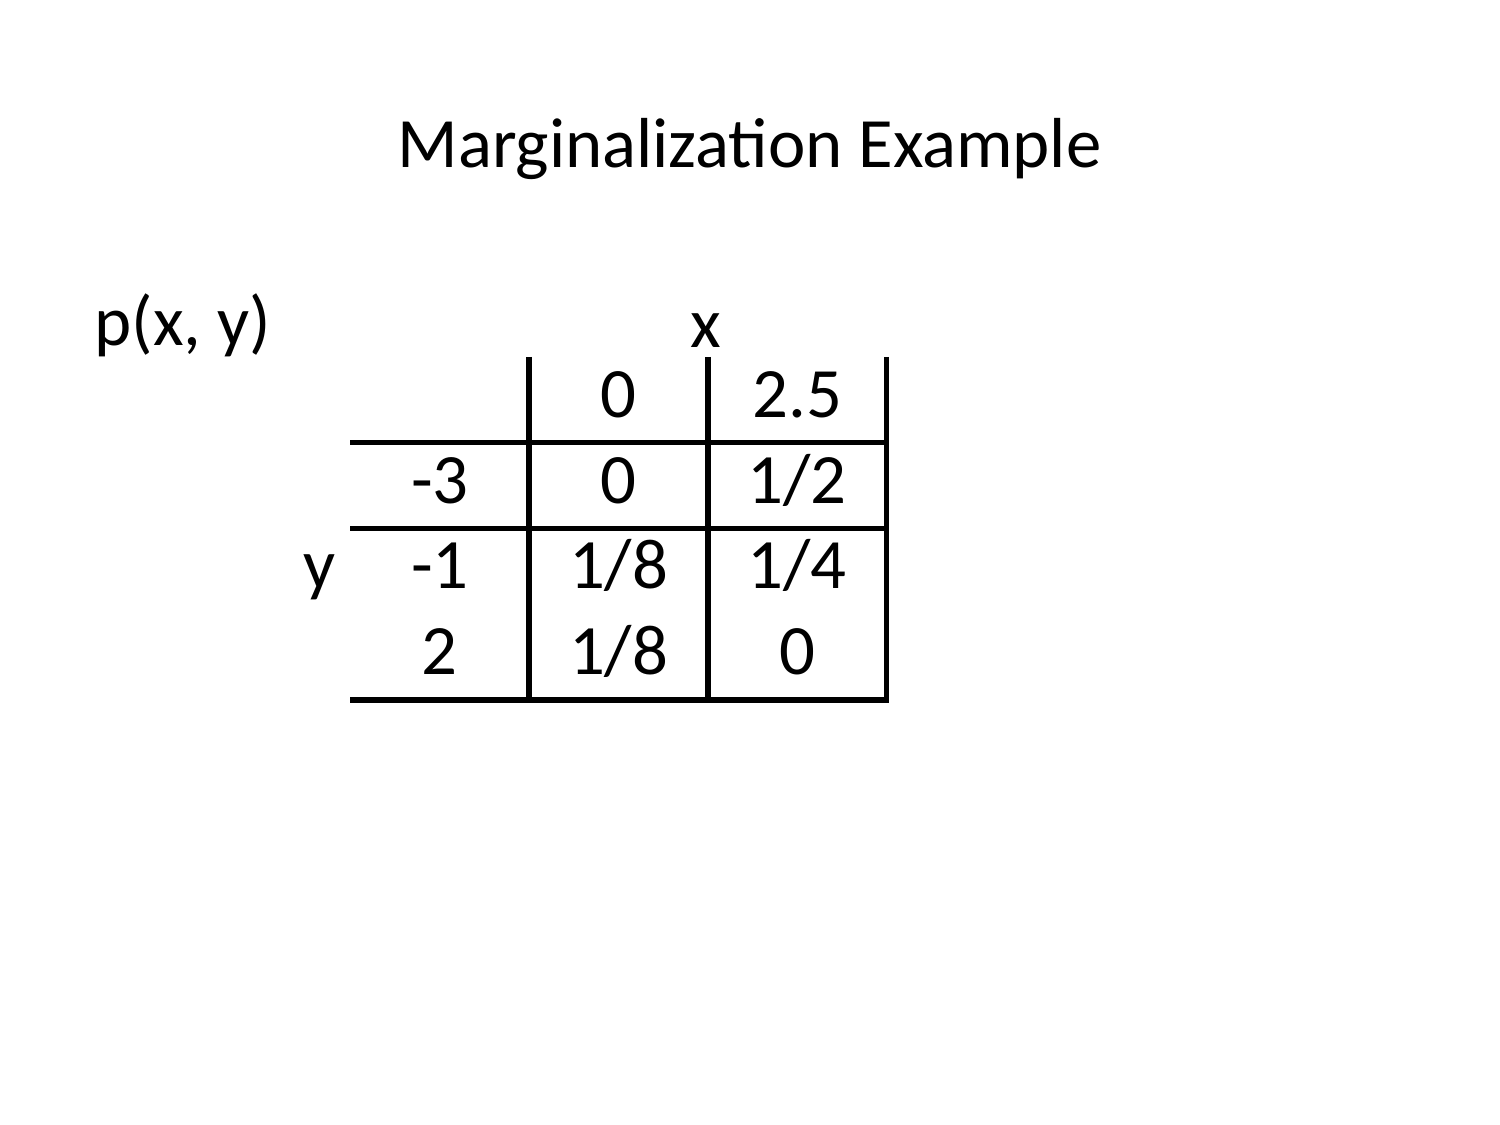

# Marginalization Example
p(x, y)
x
|  |  |  |  |  |
| --- | --- | --- | --- | --- |
|  |  | 0 | 2.5 |  |
|  | -3 | 0 | 1/2 |  |
| y | -1 | 1/8 | 1/4 |  |
|  | 2 | 1/8 | 0 |  |
|  |  |  |  |  |